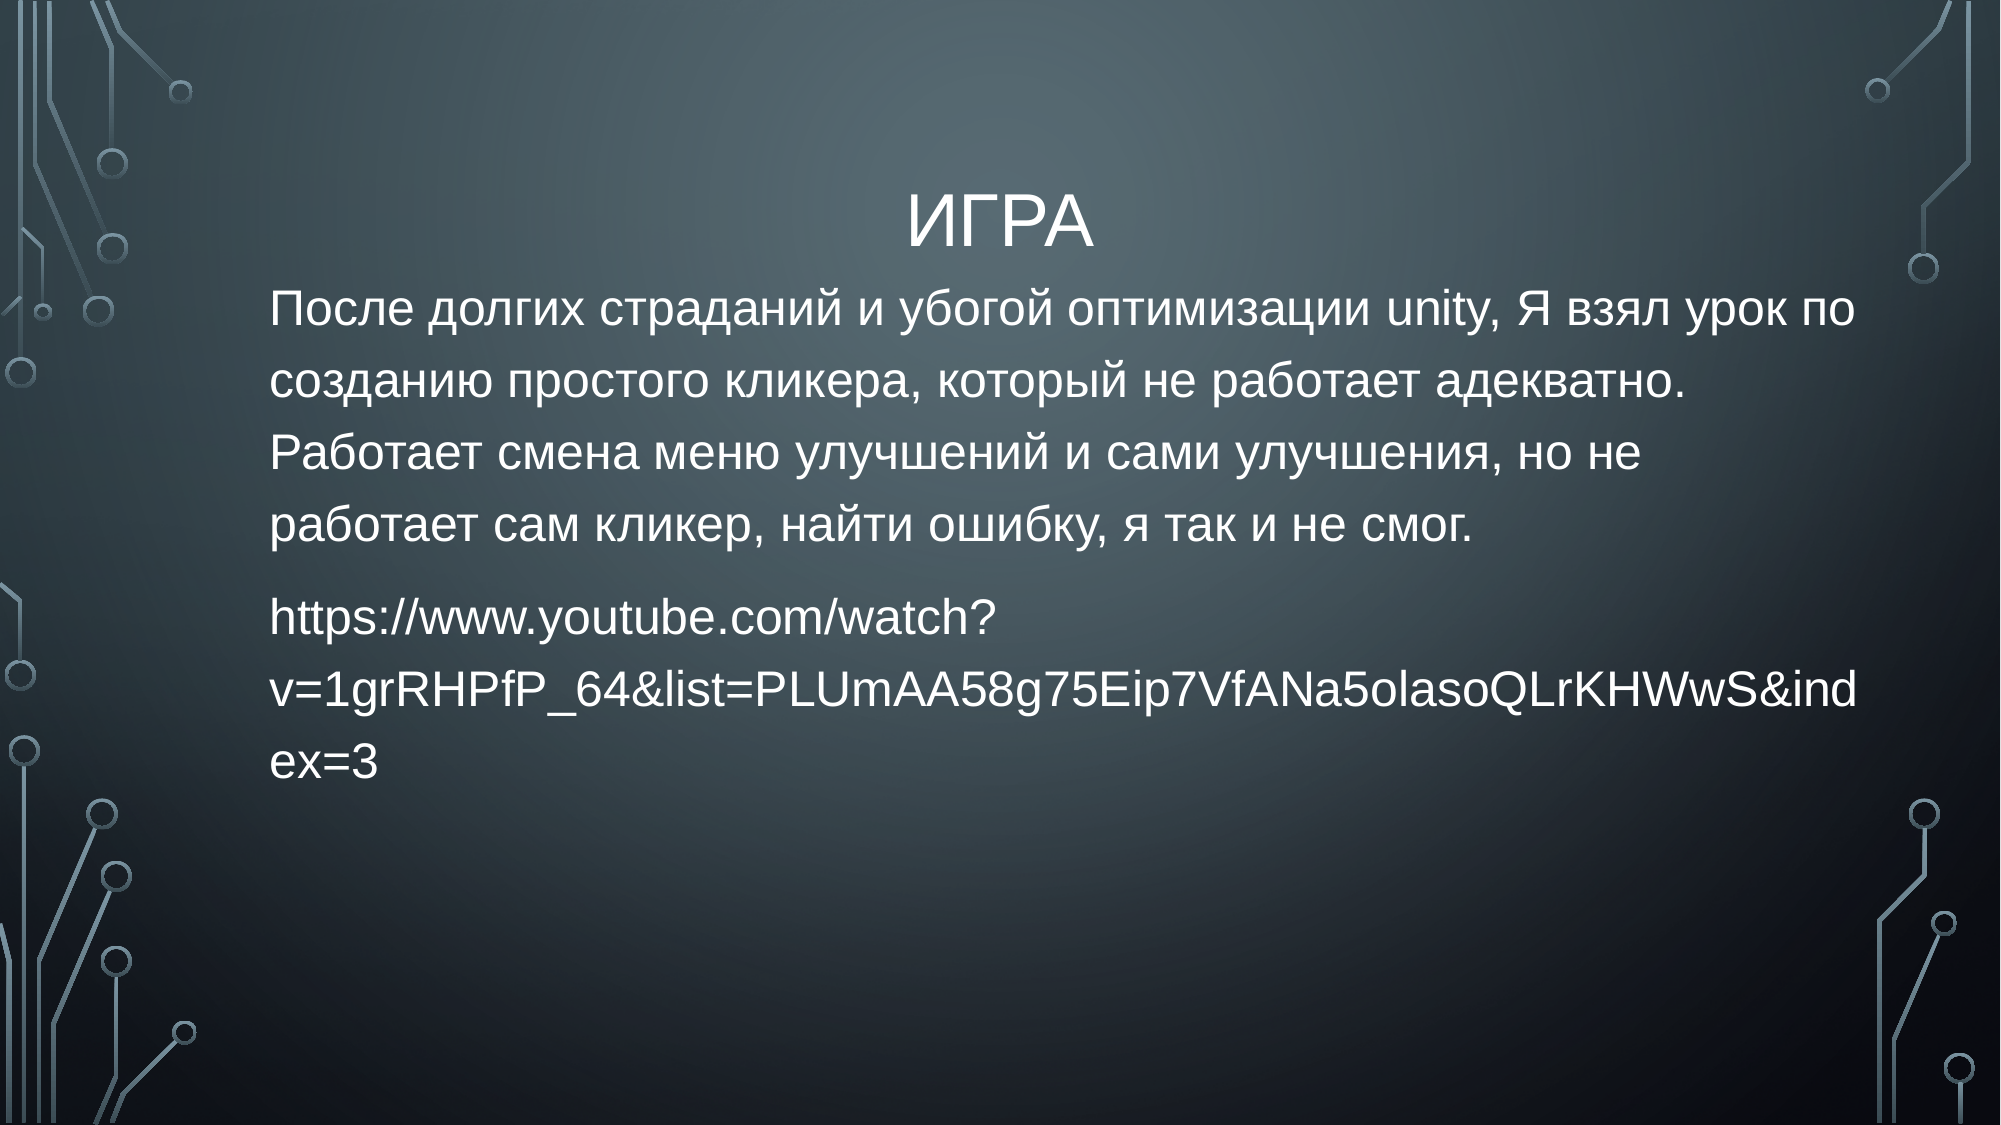

# игРА
После долгих страданий и убогой оптимизации unity, Я взял урок по созданию простого кликера, который не работает адекватно. Работает смена меню улучшений и сами улучшения, но не работает сам кликер, найти ошибку, я так и не смог.
https://www.youtube.com/watch?v=1grRHPfP_64&list=PLUmAA58g75Eip7VfANa5olasoQLrKHWwS&index=3